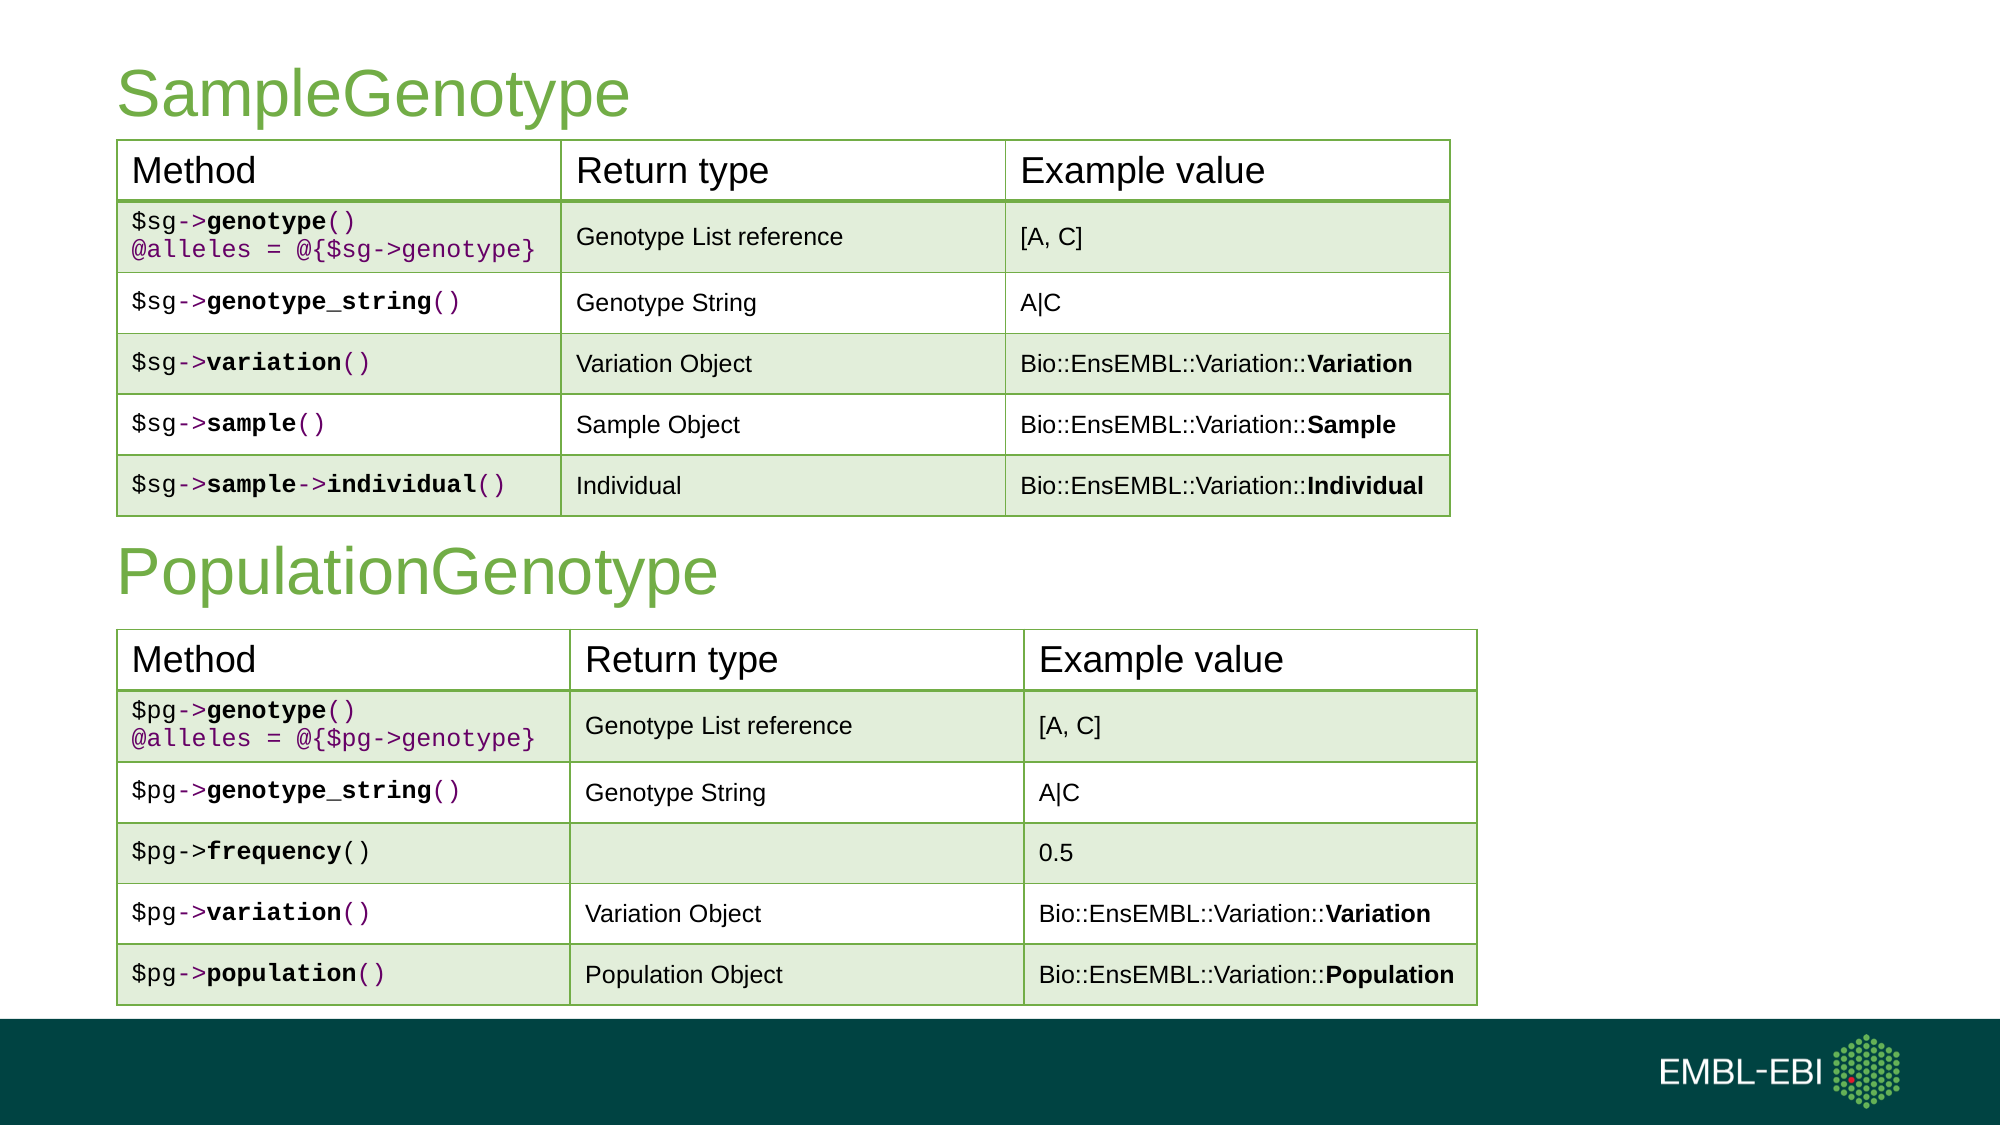

# SampleGenotype
| Method | Return type | Example value |
| --- | --- | --- |
| $sg->genotype() @alleles = @{$sg->genotype} | Genotype List reference | [A, C] |
| $sg->genotype\_string() | Genotype String | A|C |
| $sg->variation() | Variation Object | Bio::EnsEMBL::Variation::Variation |
| $sg->sample() | Sample Object | Bio::EnsEMBL::Variation::Sample |
| $sg->sample->individual() | Individual | Bio::EnsEMBL::Variation::Individual |
PopulationGenotype
| Method | Return type | Example value |
| --- | --- | --- |
| $pg->genotype() @alleles = @{$pg->genotype} | Genotype List reference | [A, C] |
| $pg->genotype\_string() | Genotype String | A|C |
| $pg->frequency() |  | 0.5 |
| $pg->variation() | Variation Object | Bio::EnsEMBL::Variation::Variation |
| $pg->population() | Population Object | Bio::EnsEMBL::Variation::Population |